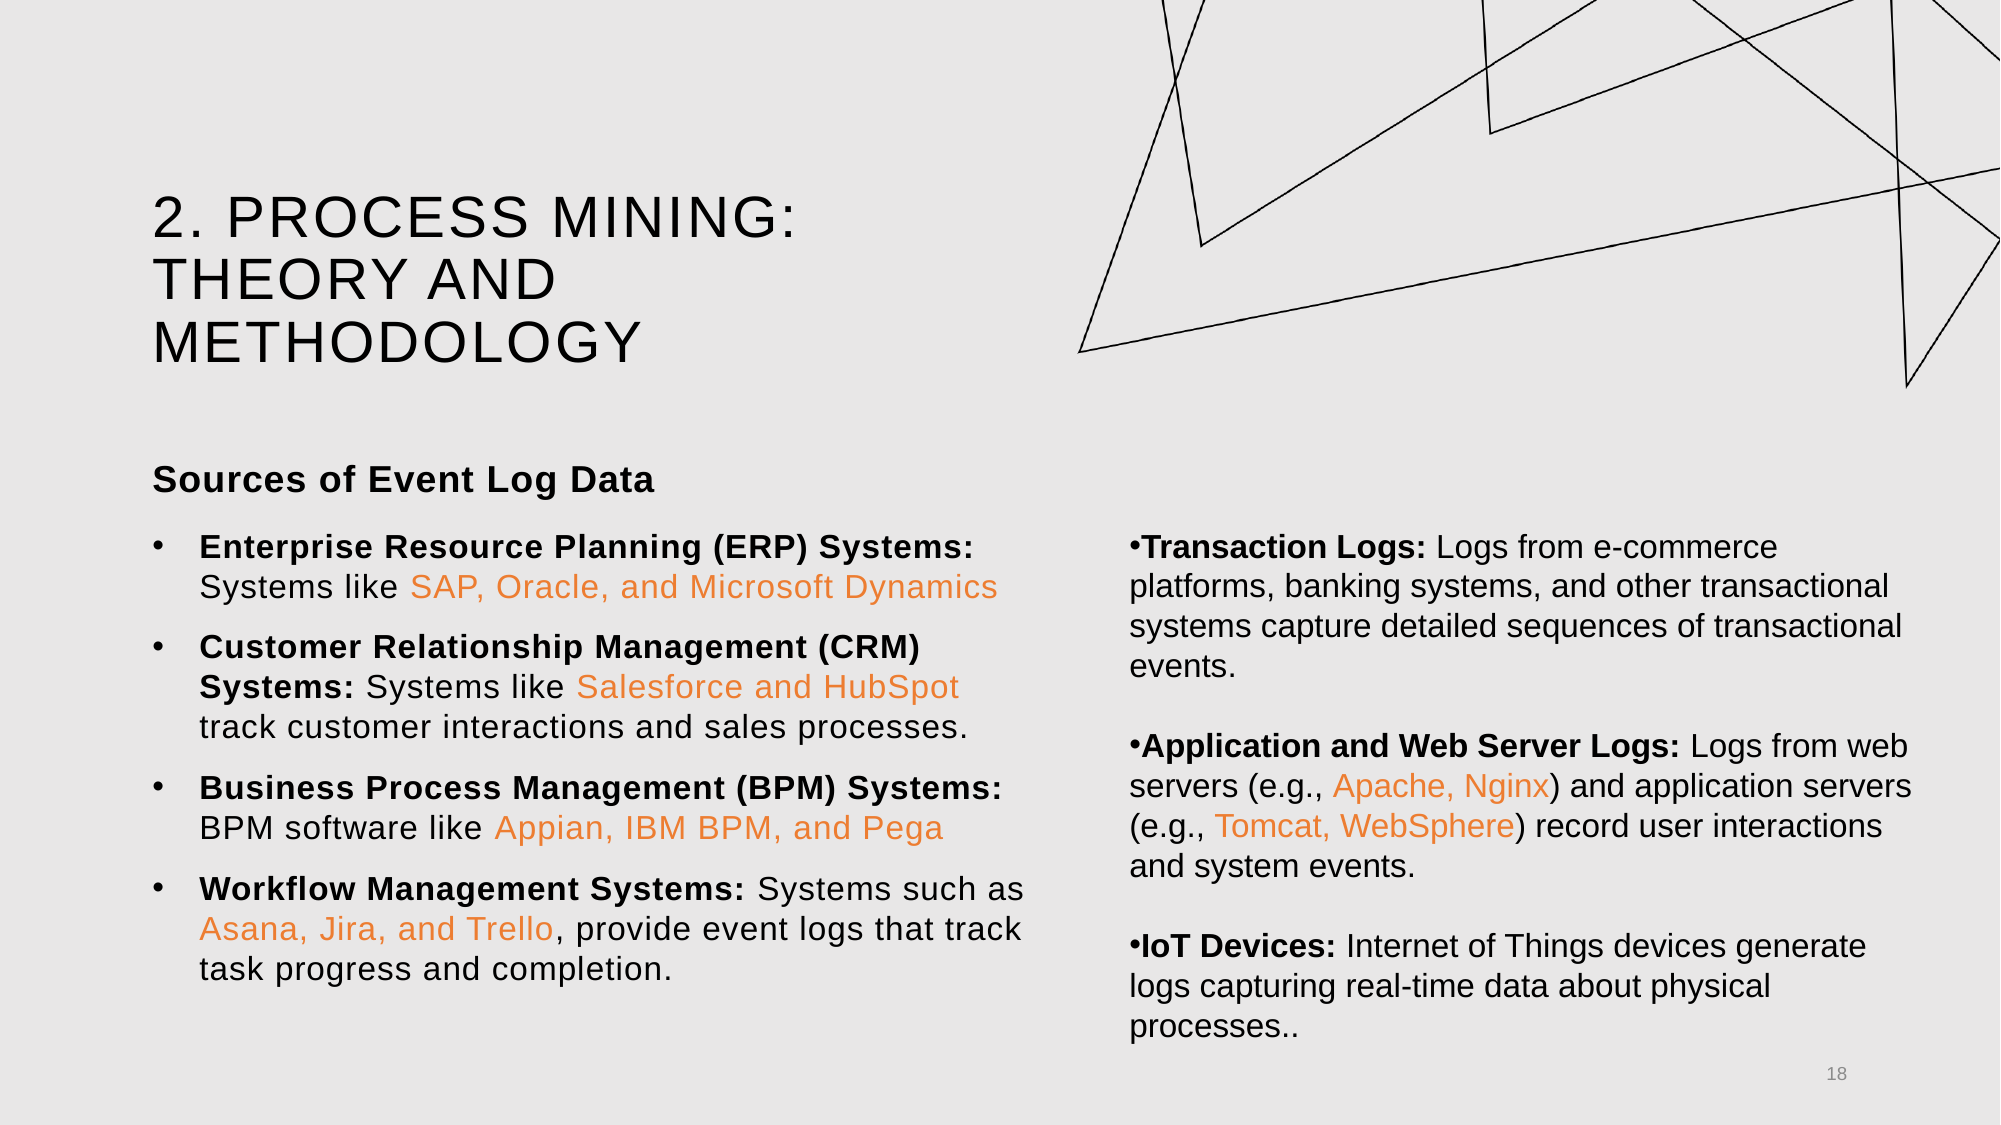

# 2. Process mining: THEORY AND METHODOLOGY
Sources of Event Log Data
Transaction Logs: Logs from e-commerce platforms, banking systems, and other transactional systems capture detailed sequences of transactional events.

Application and Web Server Logs: Logs from web servers (e.g., Apache, Nginx) and application servers (e.g., Tomcat, WebSphere) record user interactions and system events.

IoT Devices: Internet of Things devices generate logs capturing real-time data about physical processes..

Enterprise Resource Planning (ERP) Systems: Systems like SAP, Oracle, and Microsoft Dynamics
Customer Relationship Management (CRM) Systems: Systems like Salesforce and HubSpot track customer interactions and sales processes.
Business Process Management (BPM) Systems: BPM software like Appian, IBM BPM, and Pega
Workflow Management Systems: Systems such as Asana, Jira, and Trello, provide event logs that track task progress and completion.
18